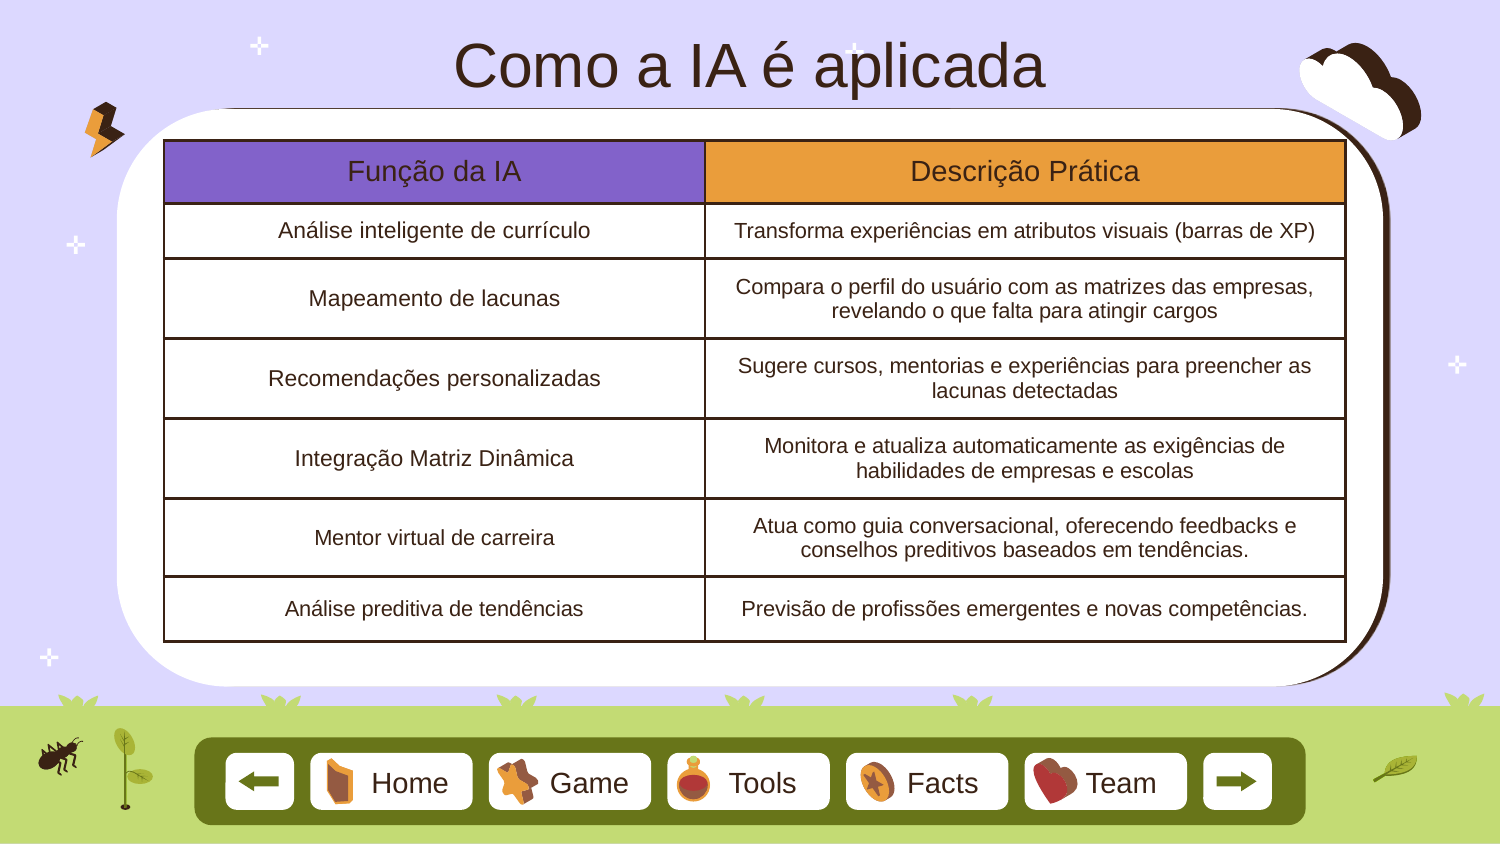

# Como a IA é aplicada

| Função da IA | Descrição Prática |
| --- | --- |
| Análise inteligente de currículo | Transforma experiências em atributos visuais (barras de XP) |
| Mapeamento de lacunas | Compara o perfil do usuário com as matrizes das empresas, revelando o que falta para atingir cargos |
| Recomendações personalizadas | Sugere cursos, mentorias e experiências para preencher as lacunas detectadas |
| Integração Matriz Dinâmica | Monitora e atualiza automaticamente as exigências de habilidades de empresas e escolas |
| Mentor virtual de carreira | Atua como guia conversacional, oferecendo feedbacks e conselhos preditivos baseados em tendências. |
| Análise preditiva de tendências | Previsão de profissões emergentes e novas competências. |

Team
Home
Game
Tools
Facts